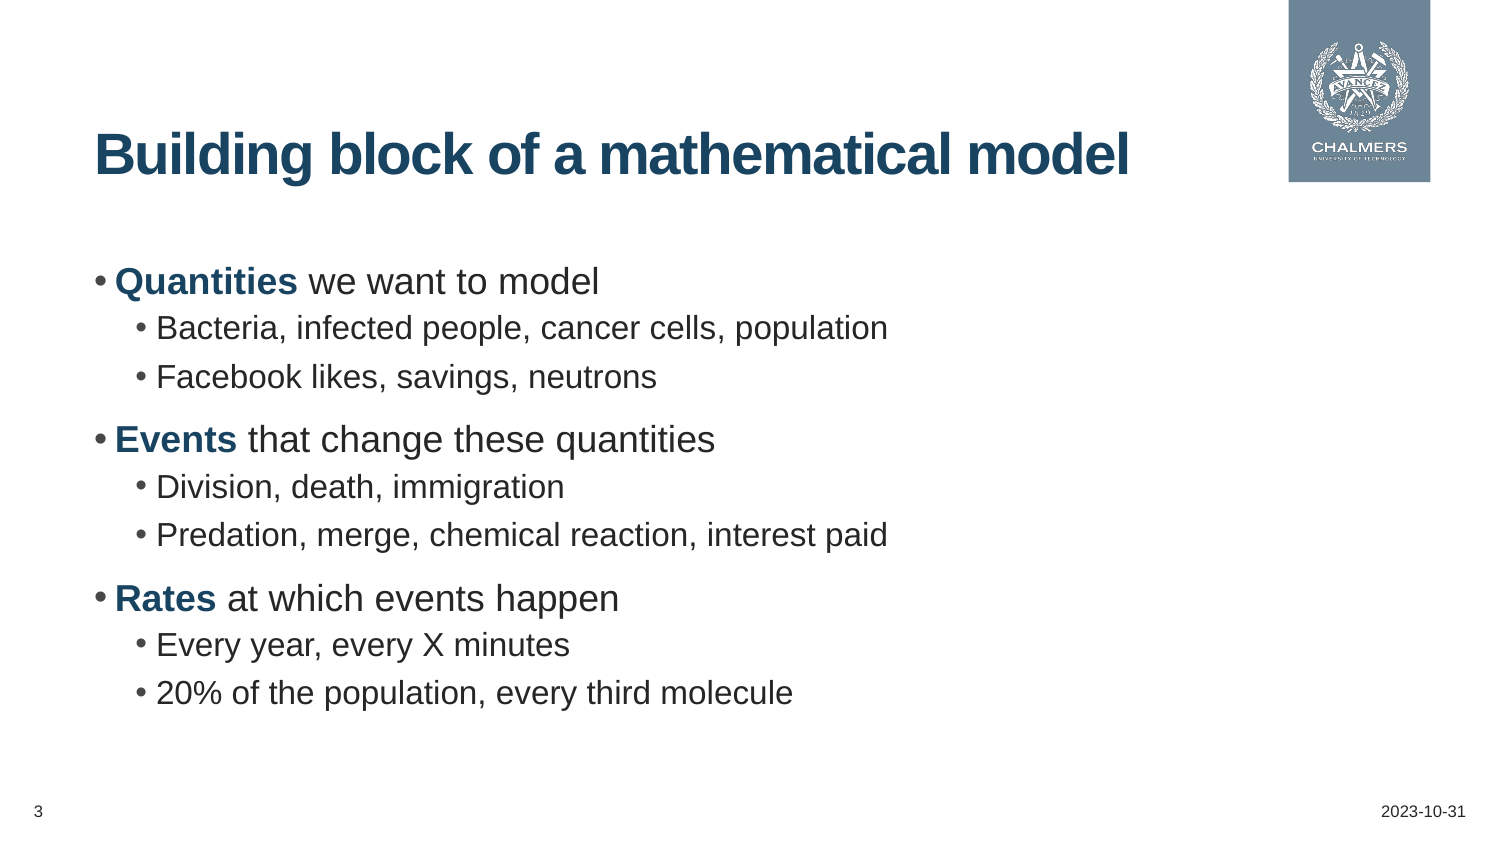

# Building block of a mathematical model
Quantities we want to model
Bacteria, infected people, cancer cells, population
Facebook likes, savings, neutrons
Events that change these quantities
Division, death, immigration
Predation, merge, chemical reaction, interest paid
Rates at which events happen
Every year, every X minutes
20% of the population, every third molecule

3